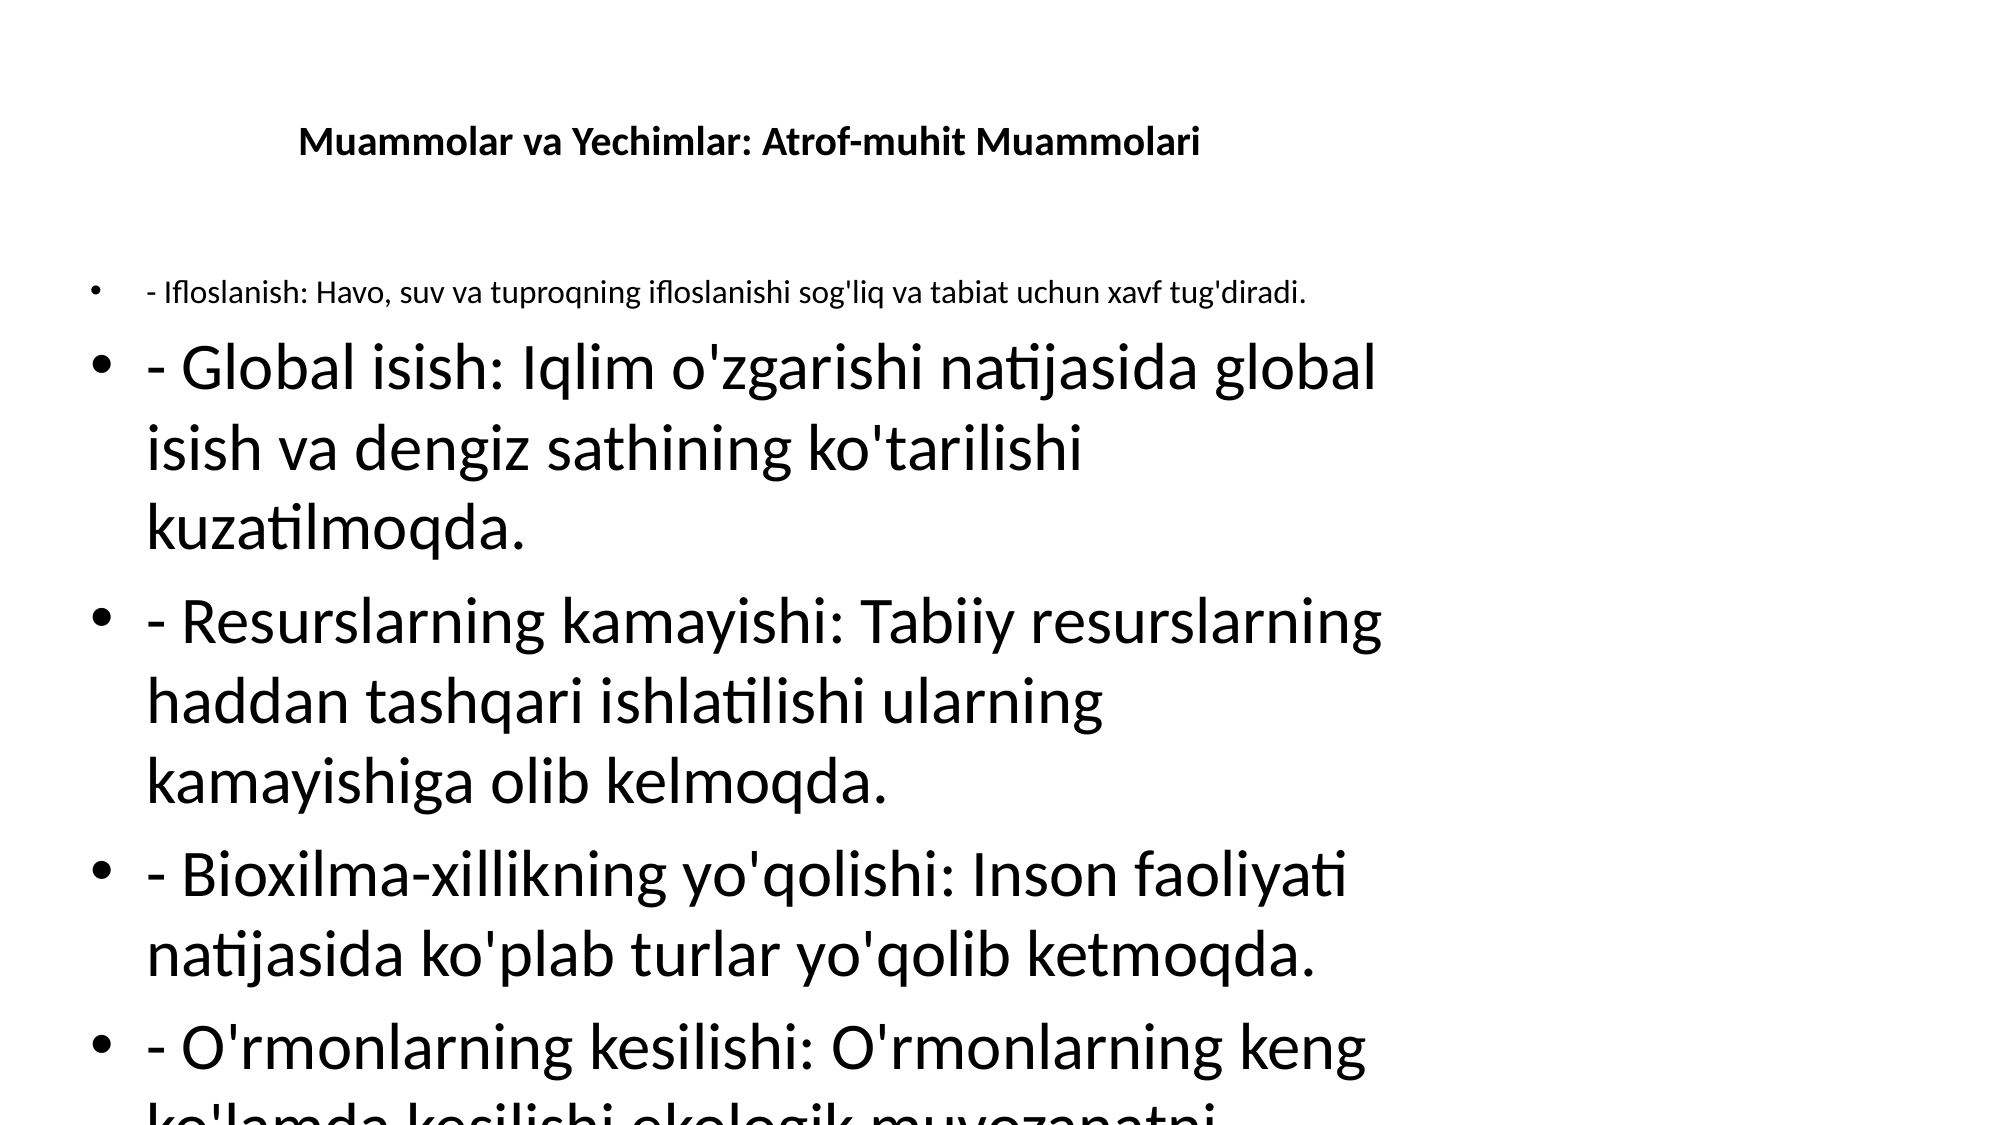

# Muammolar va Yechimlar: Atrof-muhit Muammolari
- Ifloslanish: Havo, suv va tuproqning ifloslanishi sog'liq va tabiat uchun xavf tug'diradi.
- Global isish: Iqlim o'zgarishi natijasida global isish va dengiz sathining ko'tarilishi kuzatilmoqda.
- Resurslarning kamayishi: Tabiiy resurslarning haddan tashqari ishlatilishi ularning kamayishiga olib kelmoqda.
- Bioxilma-xillikning yo'qolishi: Inson faoliyati natijasida ko'plab turlar yo'qolib ketmoqda.
- O'rmonlarning kesilishi: O'rmonlarning keng ko'lamda kesilishi ekologik muvozanatni buzadi.